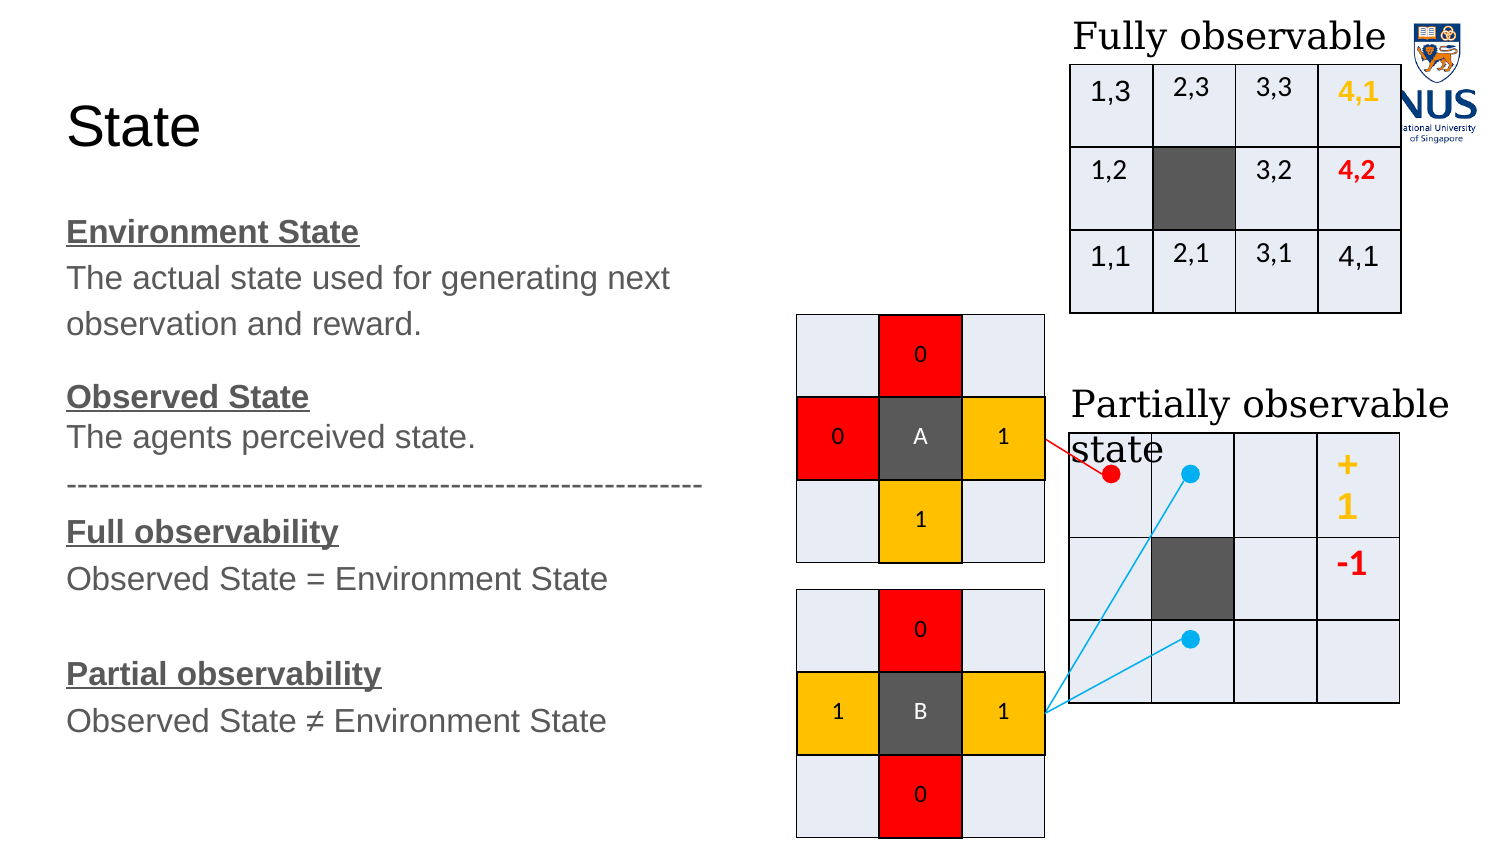

Fully observable state
| 1,3 | 2,3 | 3,3 | 4,1 |
| --- | --- | --- | --- |
| 1,2 |  | 3,2 | 4,2 |
| 1,1 | 2,1 | 3,1 | 4,1 |
# State
Environment State
The actual state used for generating next observation and reward.
Observed State
The agents perceived state.
----------------------------------------------------------
Full observability
Observed State = Environment State

Partial observability
Observed State ≠ Environment State
|  | 0 |  |
| --- | --- | --- |
| 0 | A | 1 |
|  | 1 |  |
Partially observable state
|  |  |  | +1 |
| --- | --- | --- | --- |
|  |  |  | -1 |
|  |  |  |  |

|  | 0 |  |
| --- | --- | --- |
| 1 | B | 1 |
|  | 0 |  |